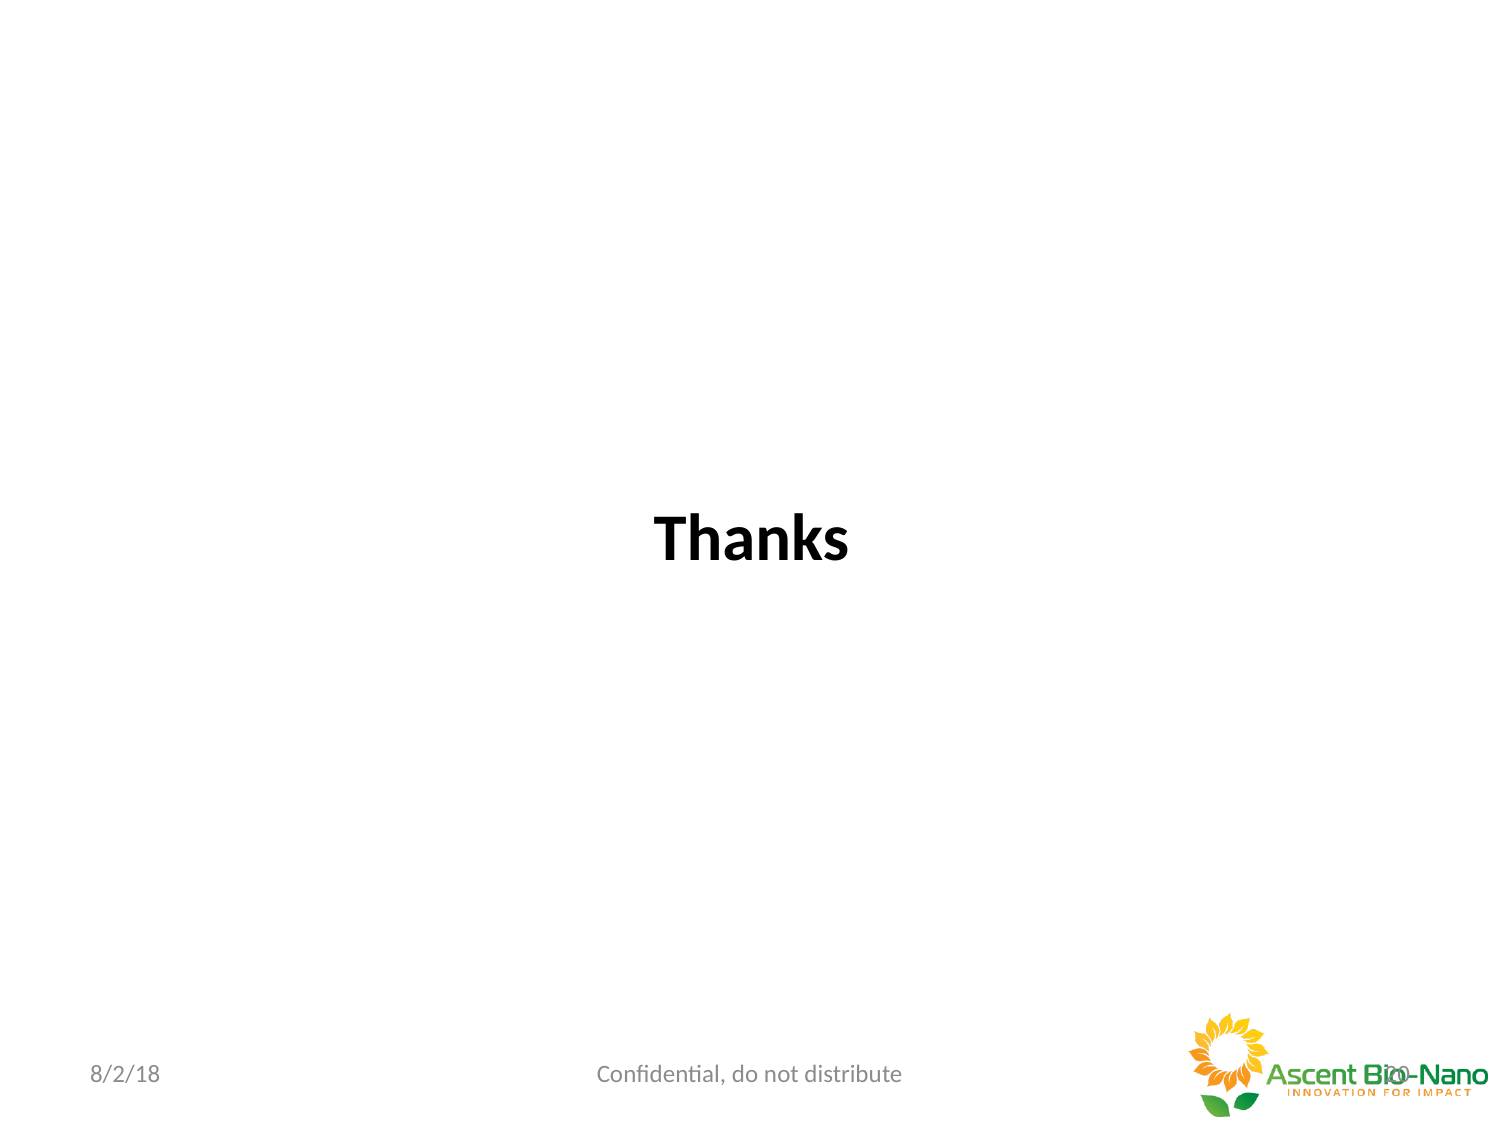

# Thanks
8/2/18
Confidential, do not distribute
20